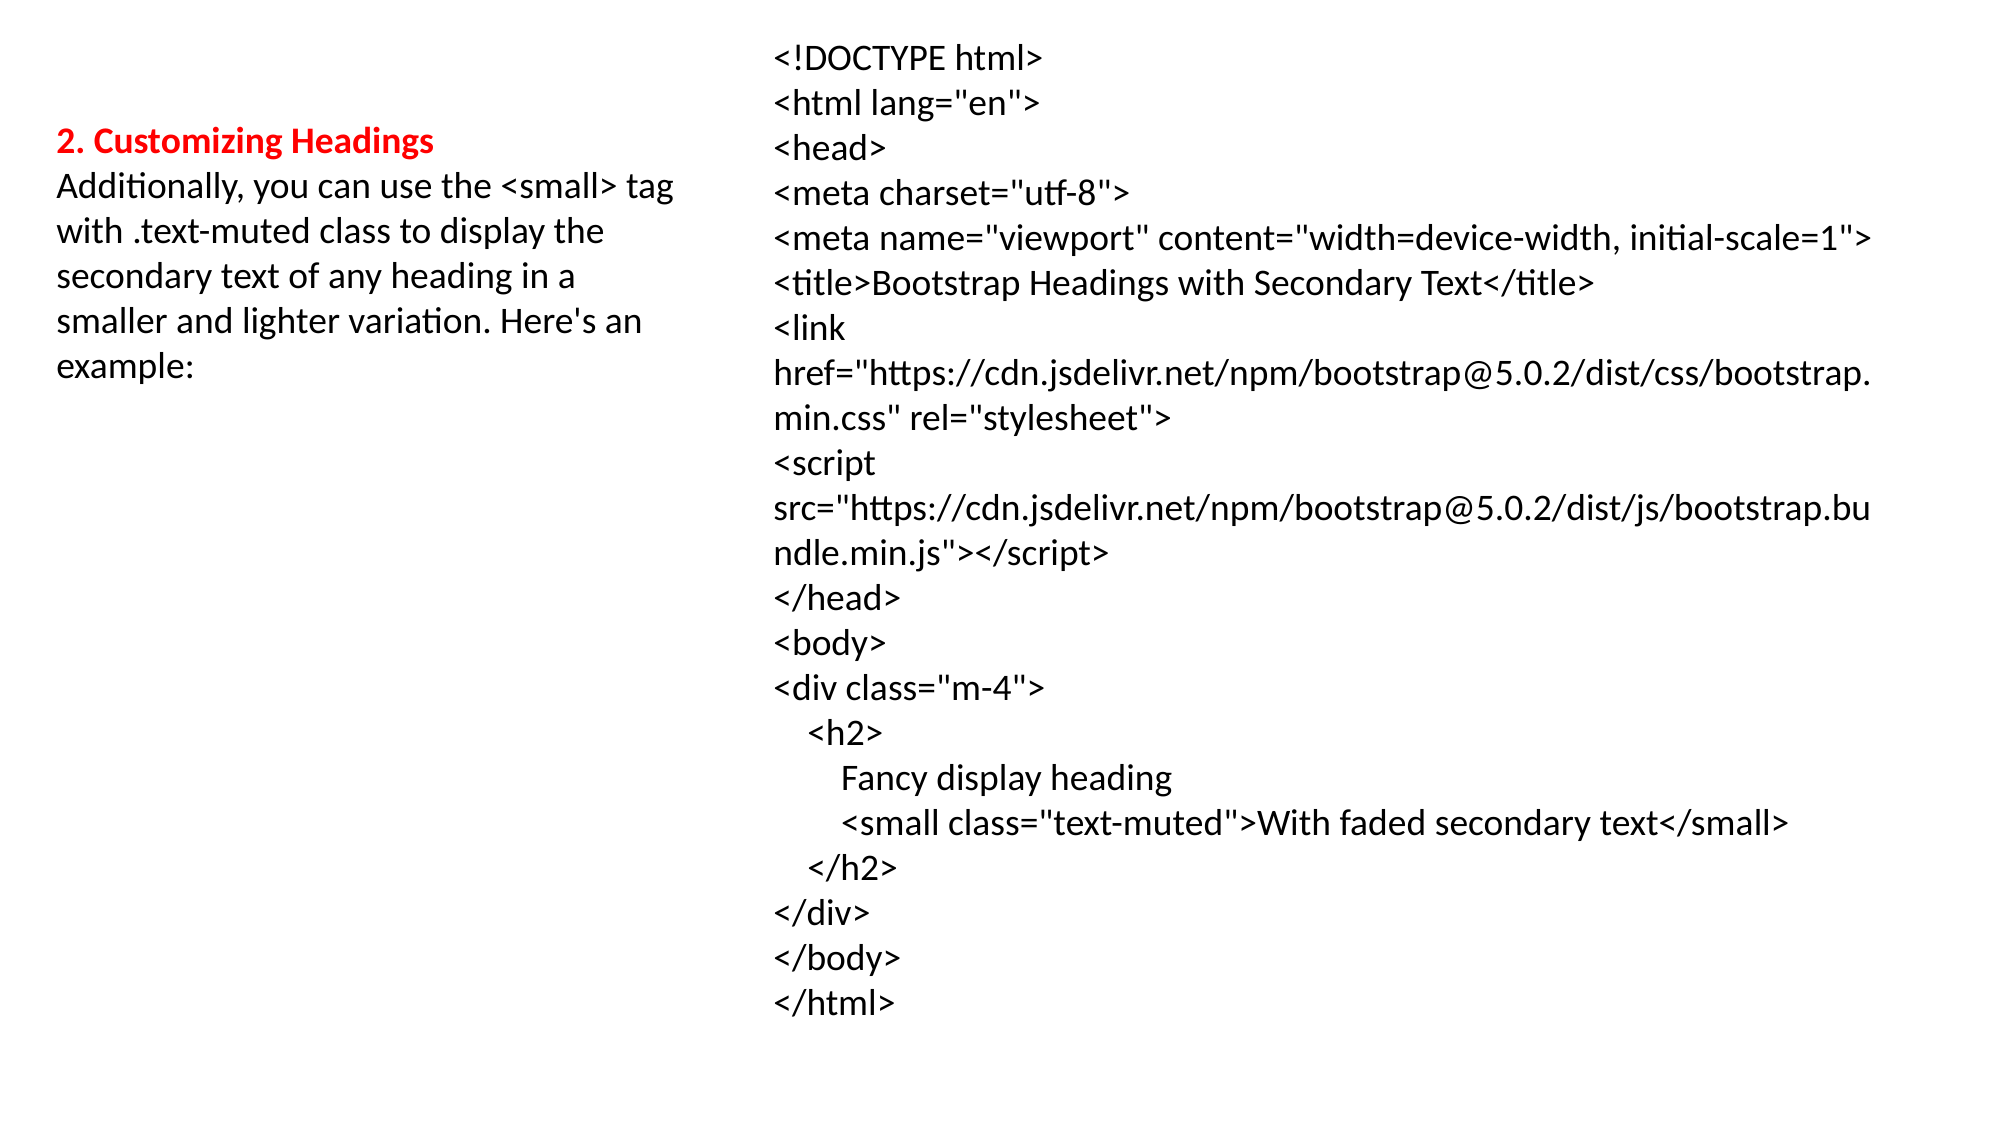

<!DOCTYPE html>
<html lang="en">
<head>
<meta charset="utf-8">
<meta name="viewport" content="width=device-width, initial-scale=1">
<title>Bootstrap Headings with Secondary Text</title>
<link href="https://cdn.jsdelivr.net/npm/bootstrap@5.0.2/dist/css/bootstrap.min.css" rel="stylesheet">
<script src="https://cdn.jsdelivr.net/npm/bootstrap@5.0.2/dist/js/bootstrap.bundle.min.js"></script>
</head>
<body>
<div class="m-4">
    <h2>
        Fancy display heading
        <small class="text-muted">With faded secondary text</small>
    </h2>
</div>
</body>
</html>
2. Customizing Headings
Additionally, you can use the <small> tag with .text-muted class to display the secondary text of any heading in a smaller and lighter variation. Here's an example: